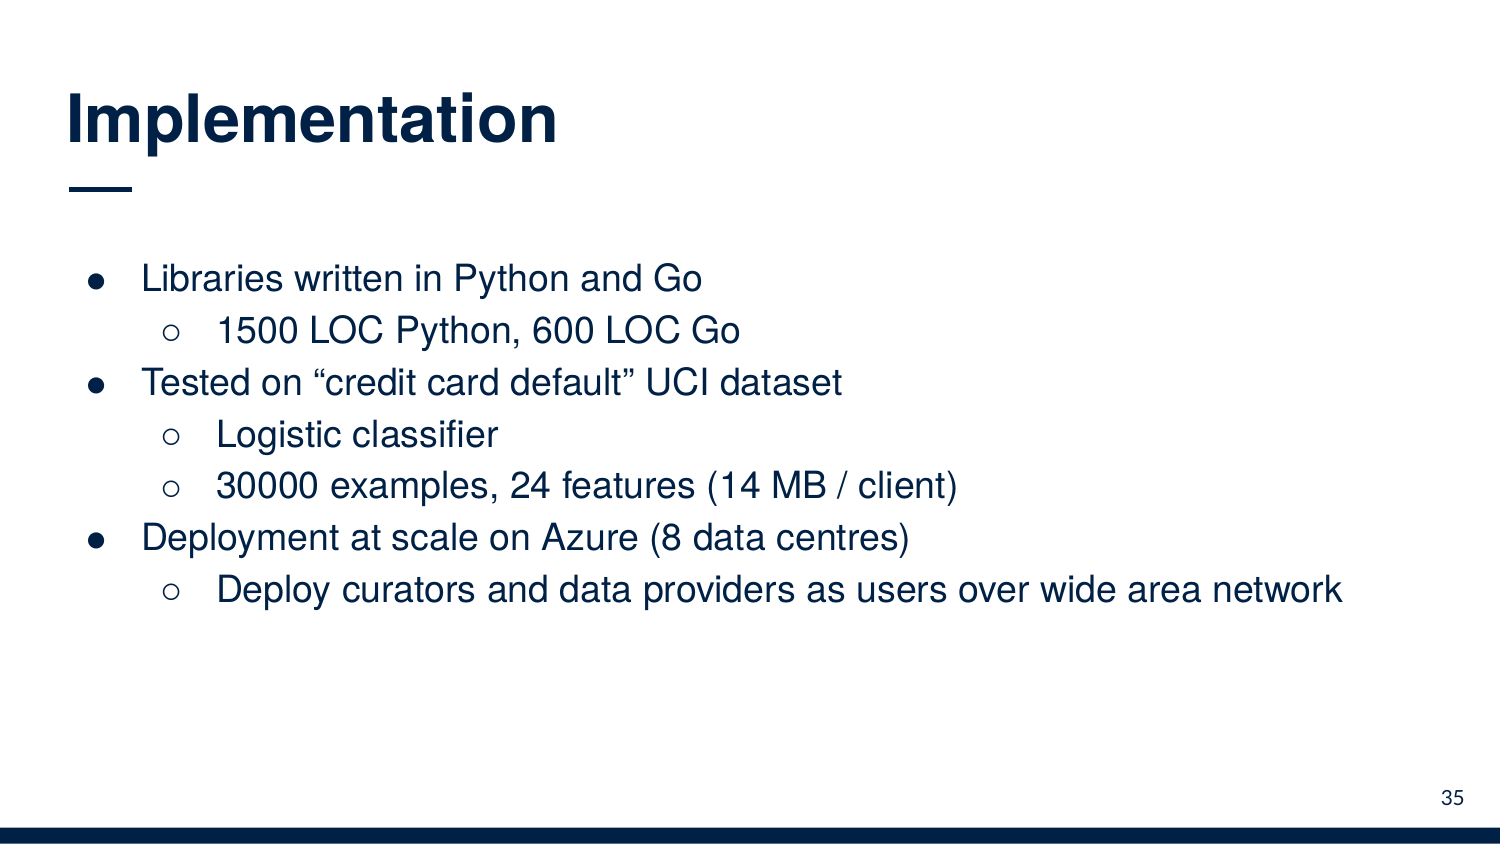

# Implementation
Libraries written in Python and Go
1500 LOC Python, 600 LOC Go
Tested on “credit card default” UCI dataset
Logistic classifier
30000 examples, 24 features (14 MB / client)
Deployment at scale on Azure (8 data centres)
Deploy curators and data providers as users over wide area network

35